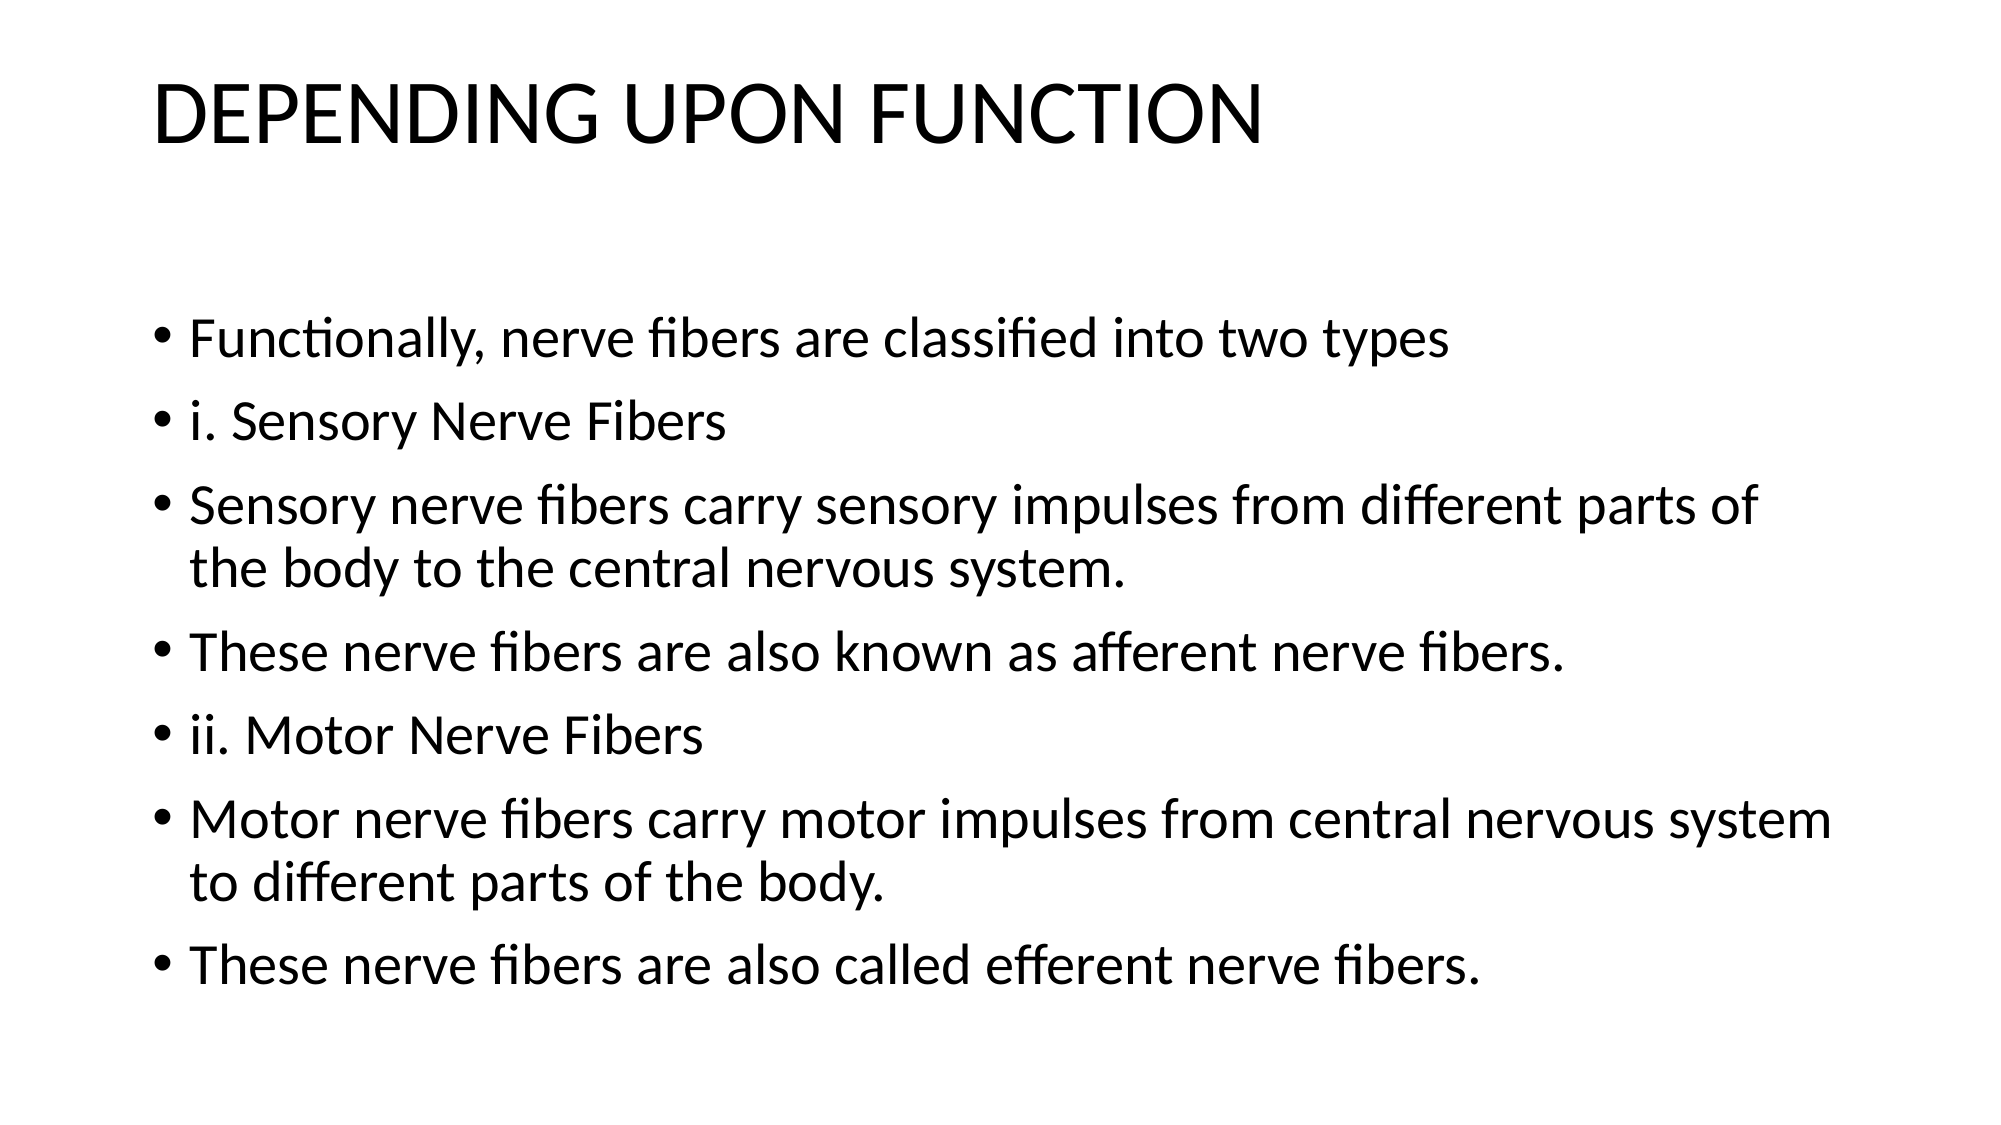

# DEPENDING UPON FUNCTION
Functionally, nerve fibers are classified into two types
i. Sensory Nerve Fibers
Sensory nerve fibers carry sensory impulses from different parts of the body to the central nervous system.
These nerve fibers are also known as afferent nerve fibers.
ii. Motor Nerve Fibers
Motor nerve fibers carry motor impulses from central nervous system to different parts of the body.
These nerve fibers are also called efferent nerve fibers.